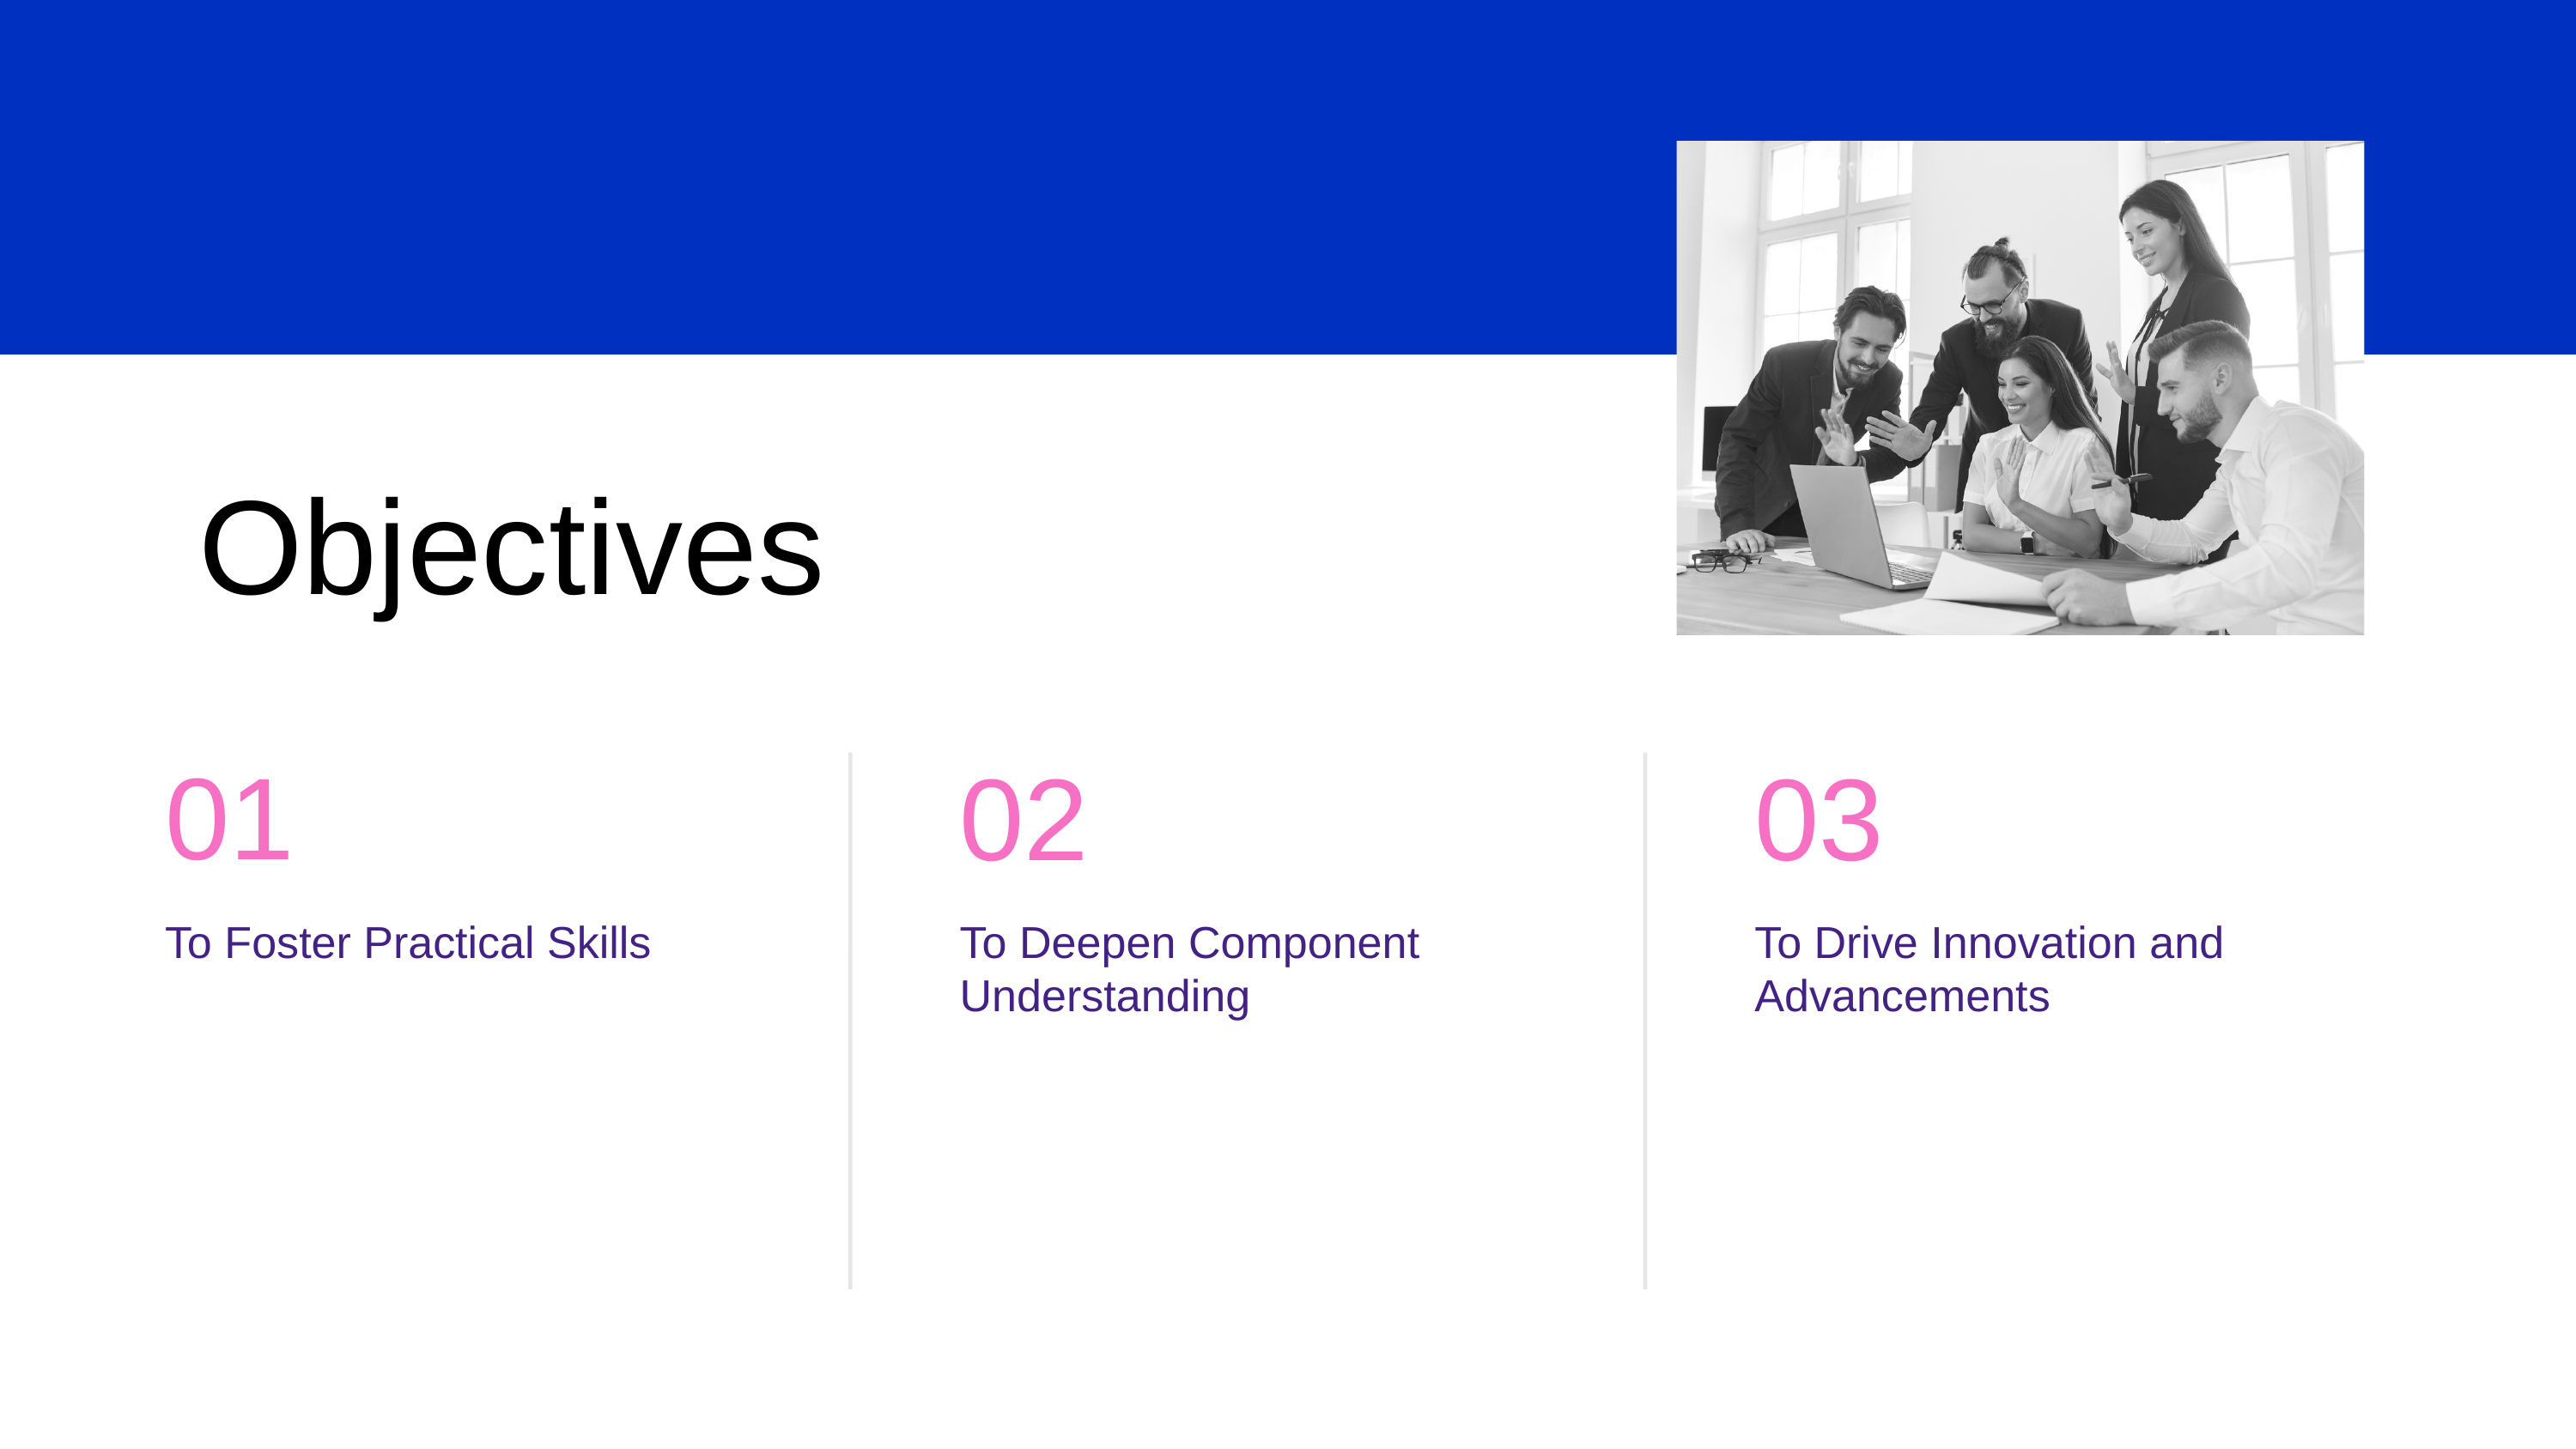

Objectives
01
02
03

To Foster Practical Skills
To Deepen Component Understanding
To Drive Innovation and Advancements